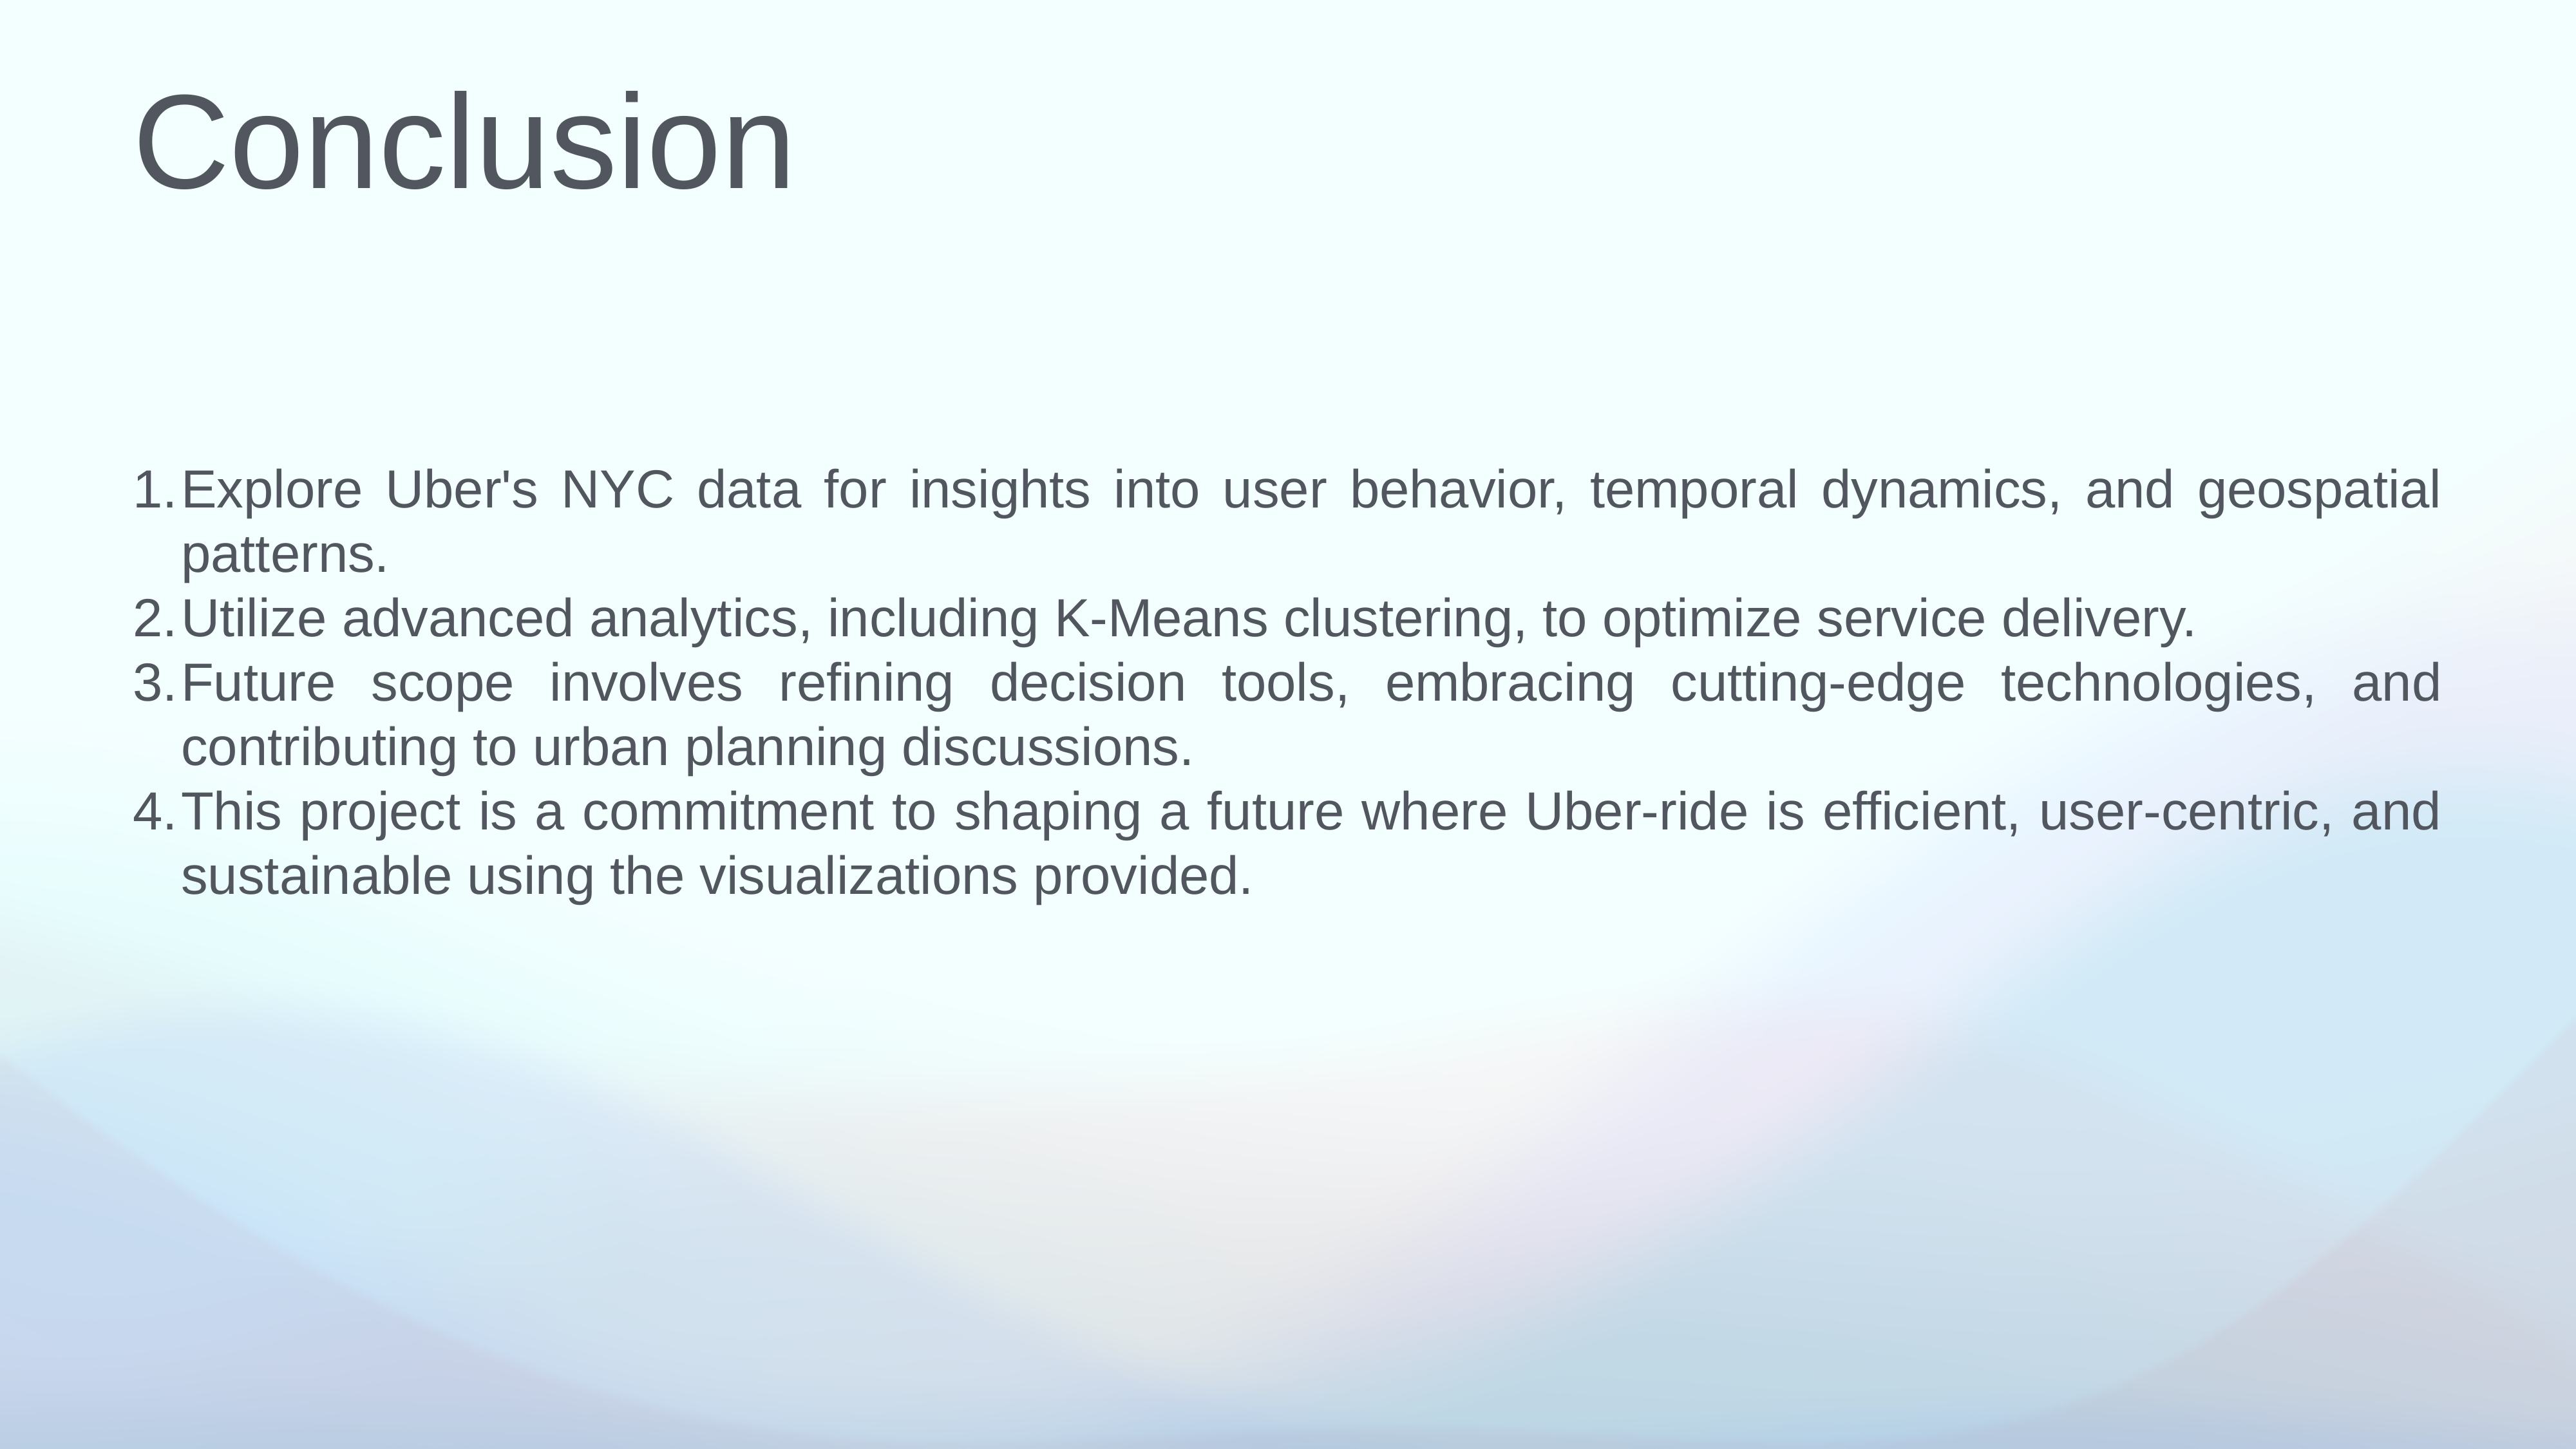

# Conclusion
Explore Uber's NYC data for insights into user behavior, temporal dynamics, and geospatial patterns.
Utilize advanced analytics, including K-Means clustering, to optimize service delivery.
Future scope involves refining decision tools, embracing cutting-edge technologies, and contributing to urban planning discussions.
This project is a commitment to shaping a future where Uber-ride is efficient, user-centric, and sustainable using the visualizations provided.